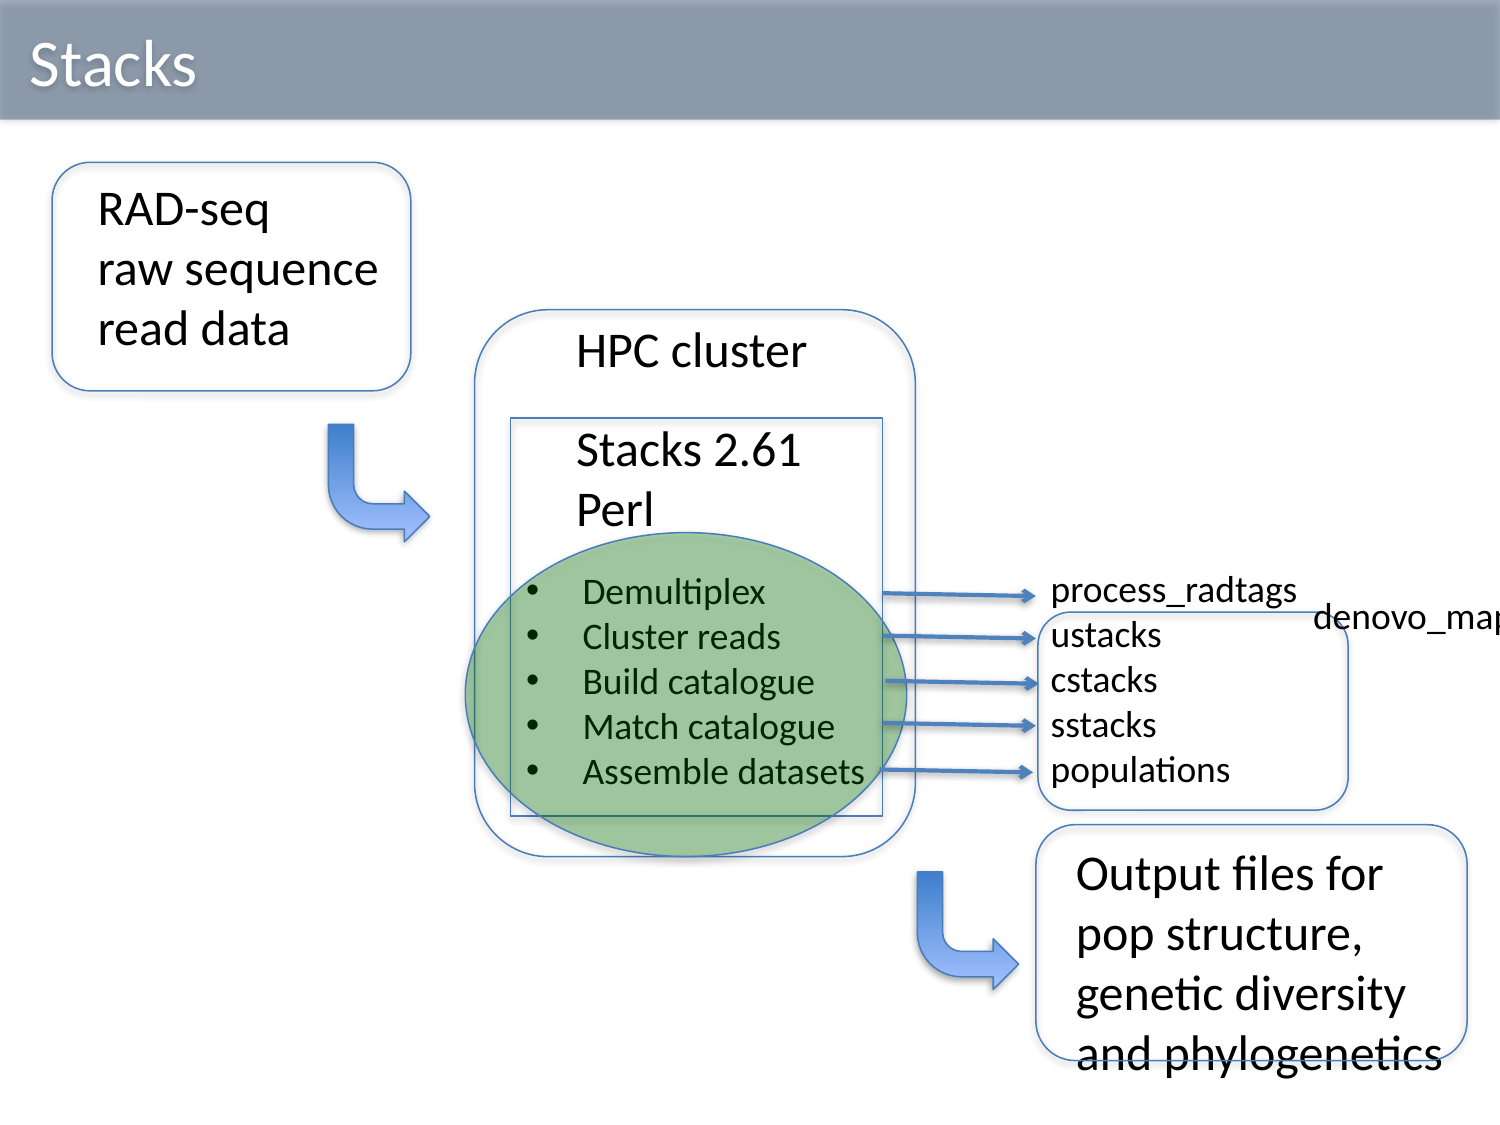

Stacks

RAD-seq
raw sequence read data

HPC cluster
Stacks 2.61
Perl

process_radtags
ustacks
cstacks
sstacks
populations

Demultiplex
Cluster reads
Build catalogue
Match catalogue
Assemble datasets

denovo_map.pl

Output files for
pop structure, genetic diversity and phylogenetics